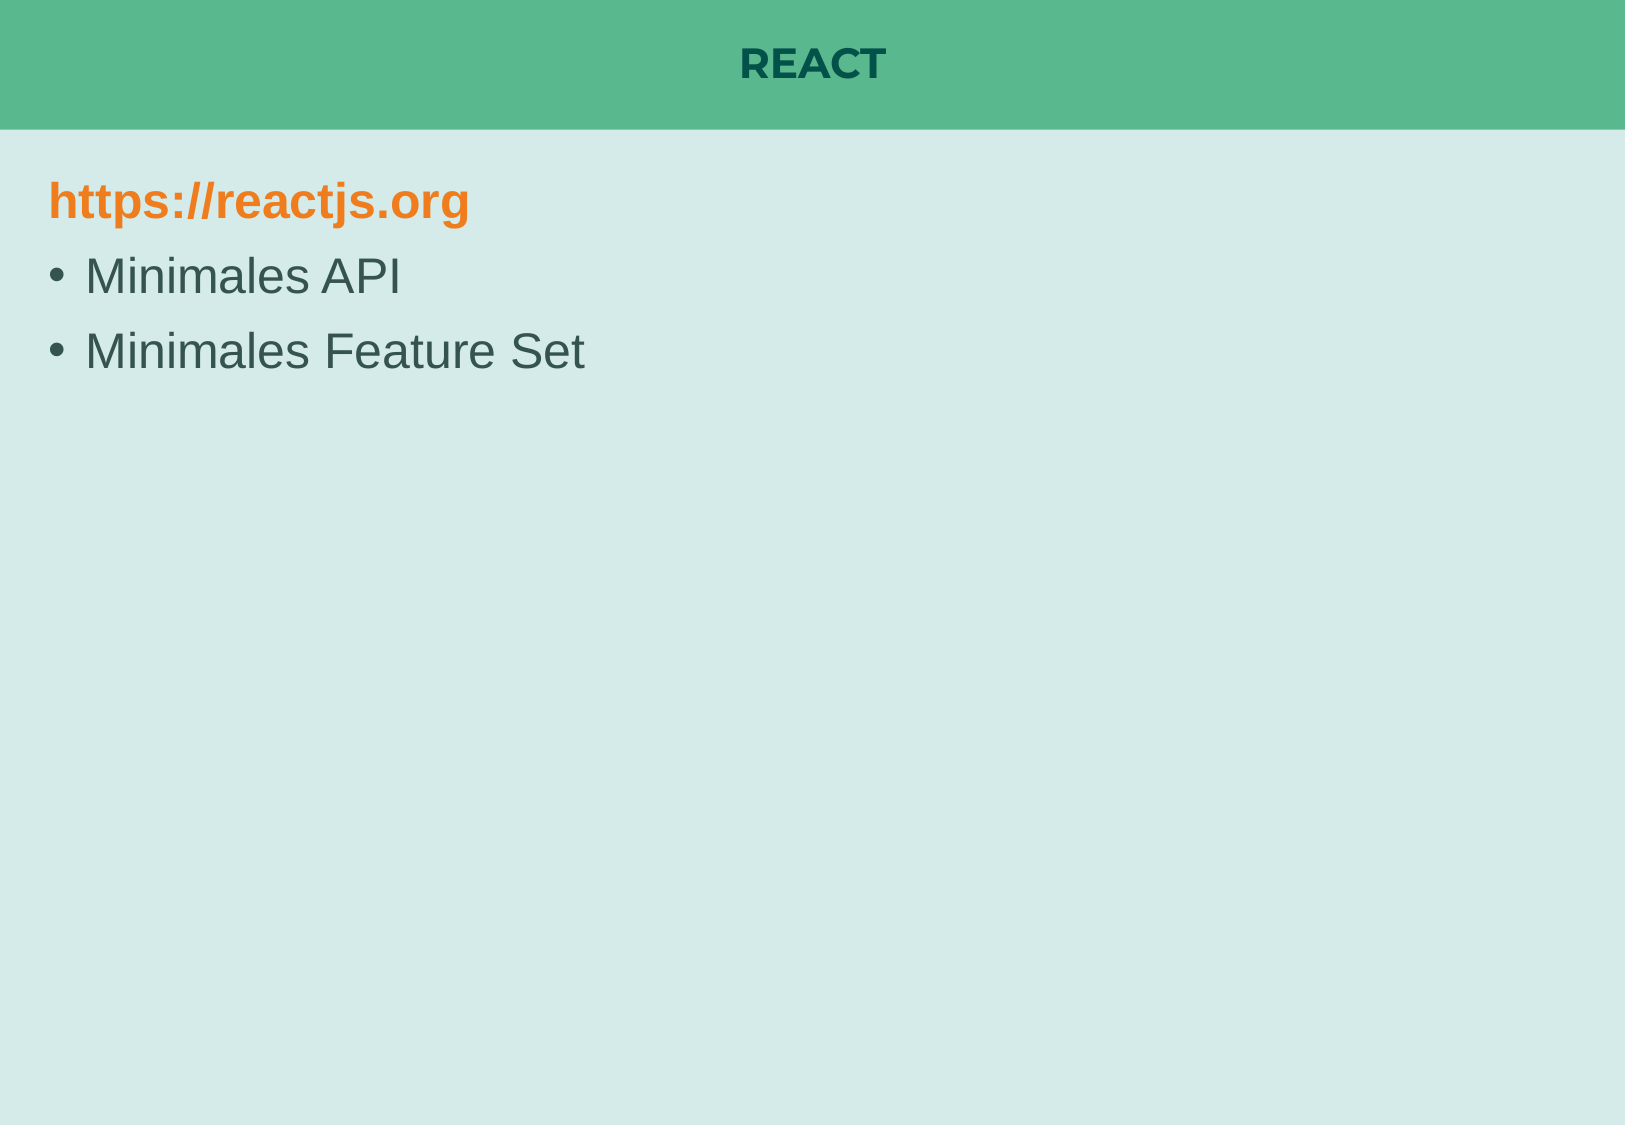

# React
https://reactjs.org
Minimales API
Minimales Feature Set